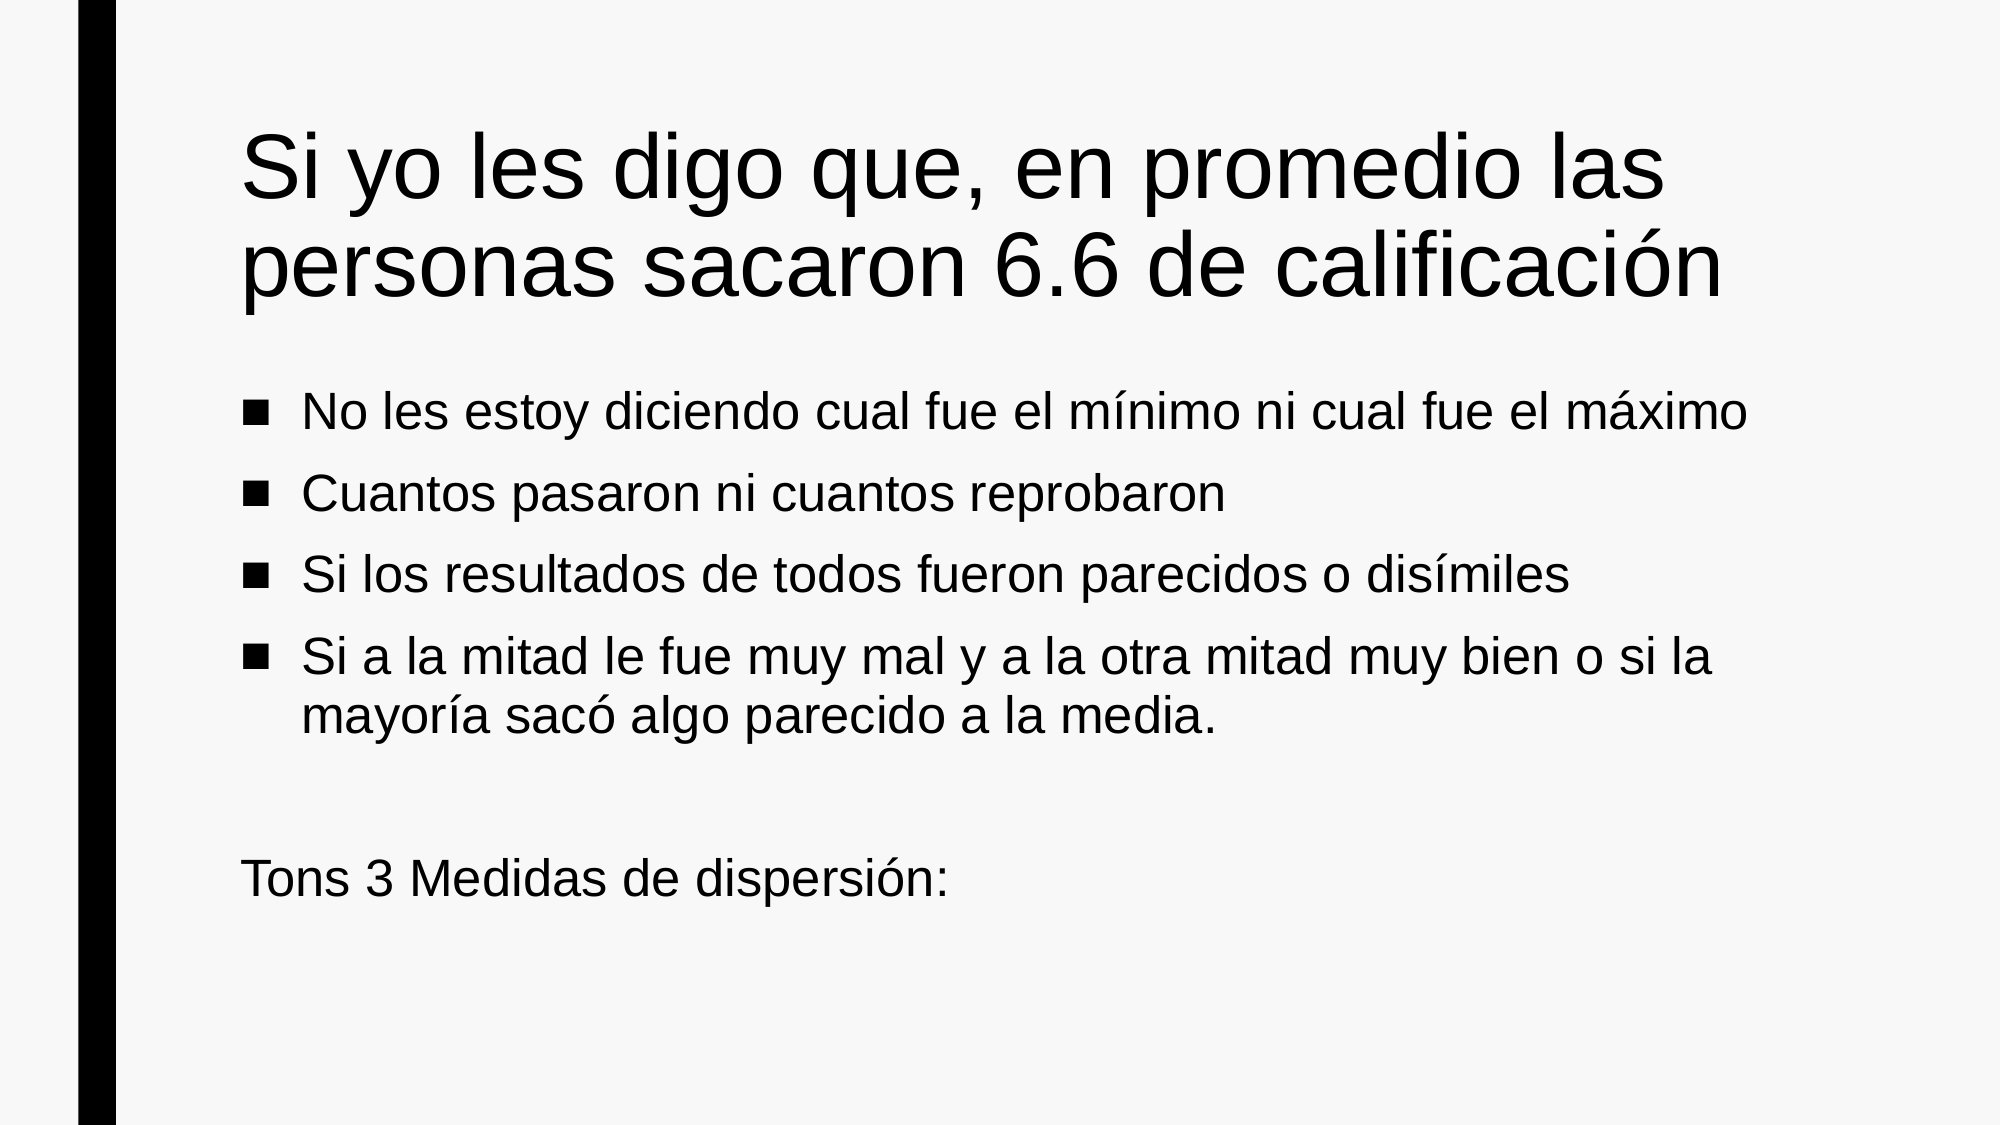

# Si yo les digo que, en promedio las personas sacaron 6.6 de calificación
No les estoy diciendo cual fue el mínimo ni cual fue el máximo
Cuantos pasaron ni cuantos reprobaron
Si los resultados de todos fueron parecidos o disímiles
Si a la mitad le fue muy mal y a la otra mitad muy bien o si la mayoría sacó algo parecido a la media.

Tons 3 Medidas de dispersión: